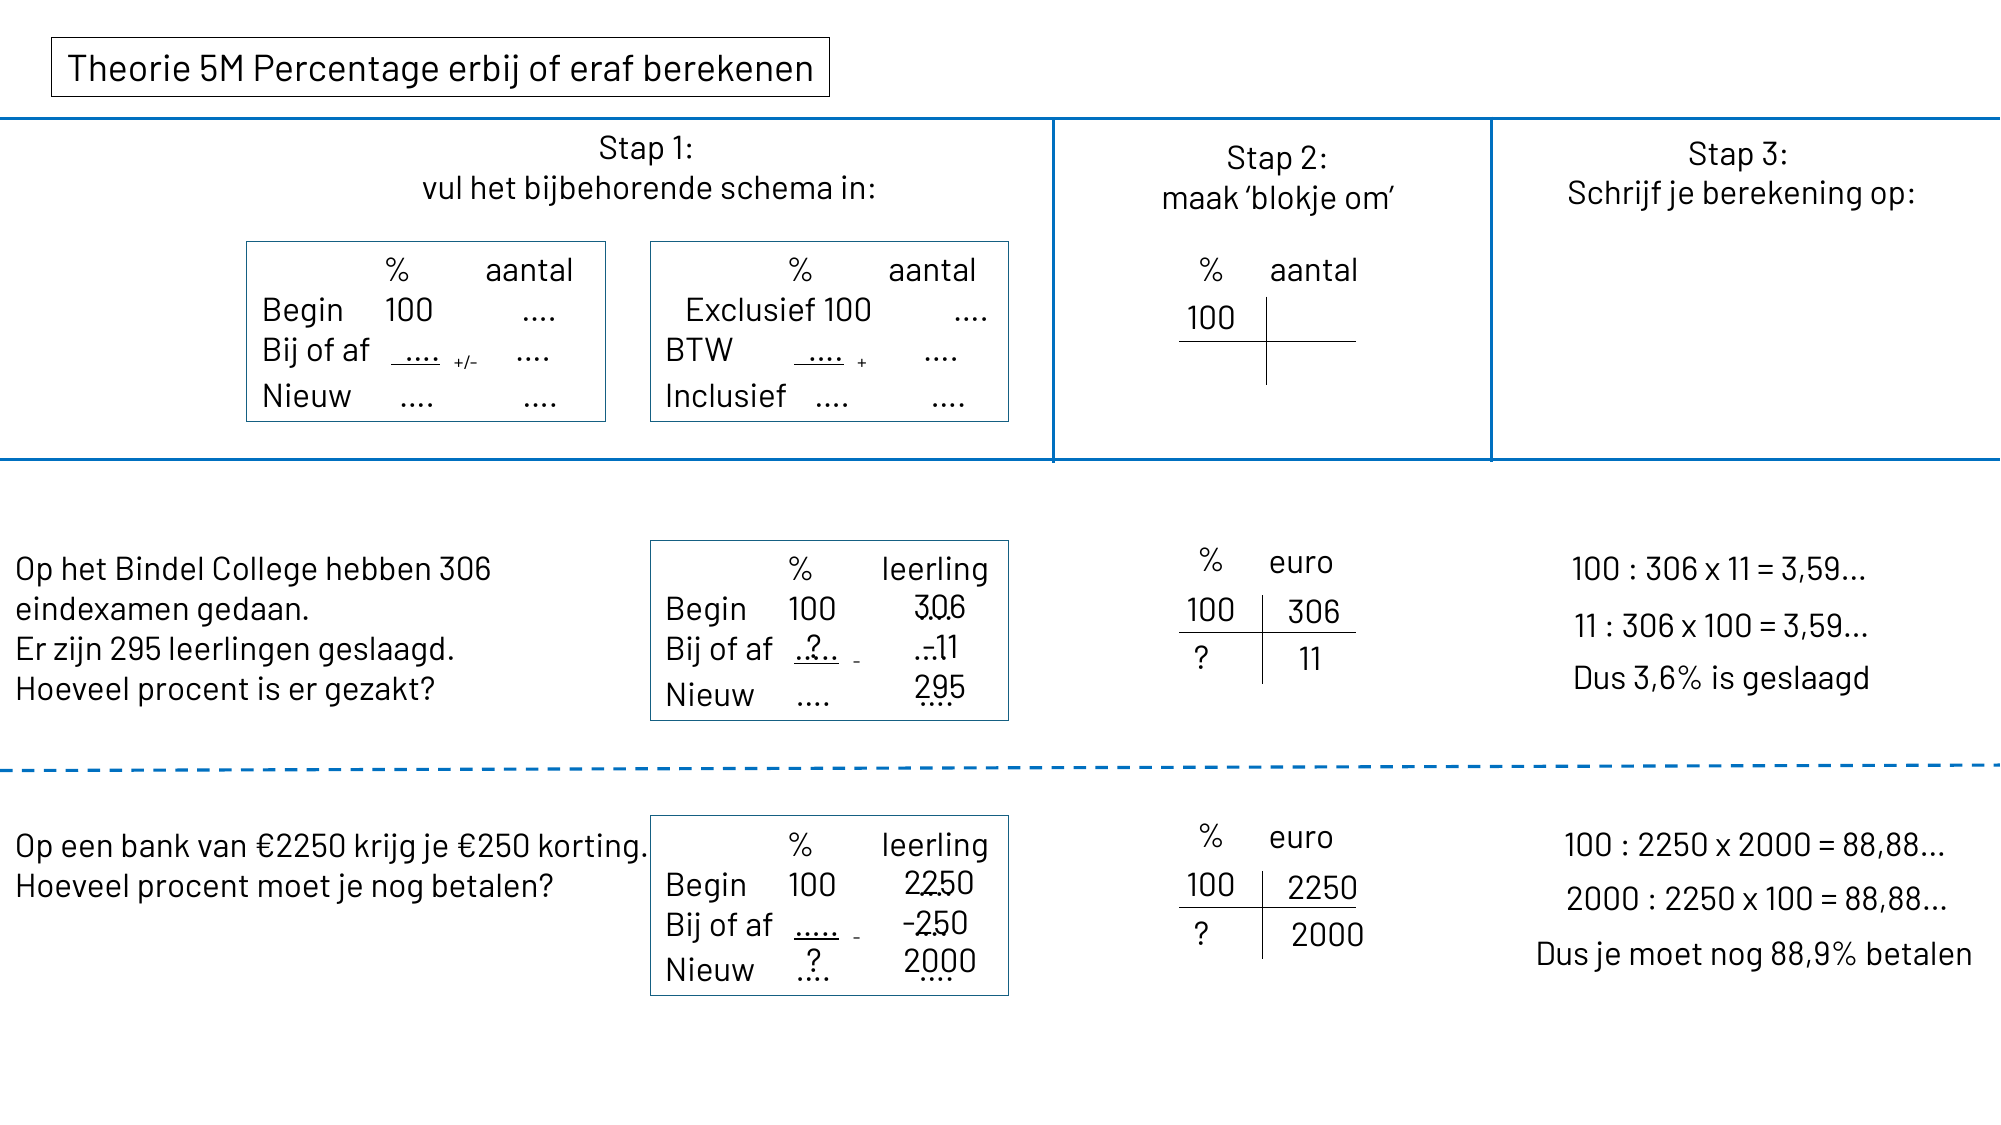

Theorie 5M Percentage erbij of eraf berekenen
Stap 1:
vul het bijbehorende schema in:
Stap 3:
Schrijf je berekening op:
Stap 2:
maak ‘blokje om’
                  %           aantal
Begin      100             ….
Bij of af     ….  +/-          ….
Nieuw       ….             ….
                  %           aantal      Exclusief 100            ….
BTW           ….  +               ….
Inclusief    ….            ….
%
aantal
100
%
euro
100 : 306 x 11 = 3,59…
Op het Bindel College hebben 306 eindexamen gedaan.
Er zijn 295 leerlingen geslaagd.
Hoeveel procent is er gezakt?
                  %          leerling
Begin      100            ….
Bij of af   …..  -              ….
Nieuw      ….             ….
306
100
306
11 : 306 x 100 = 3,59…
-11
?
?
11
Dus 3,6% is geslaagd
295
%
euro
100 : 2250 x 2000 = 88,88…
                  %          leerling
Begin      100            ….
Bij of af   …..  -              ….
Nieuw      ….             ….
Op een bank van €2250 krijg je €250 korting.
Hoeveel procent moet je nog betalen?
2250
100
2250
2000 : 2250 x 100 = 88,88…
-250
?
2000
Dus je moet nog 88,9% betalen
?
2000